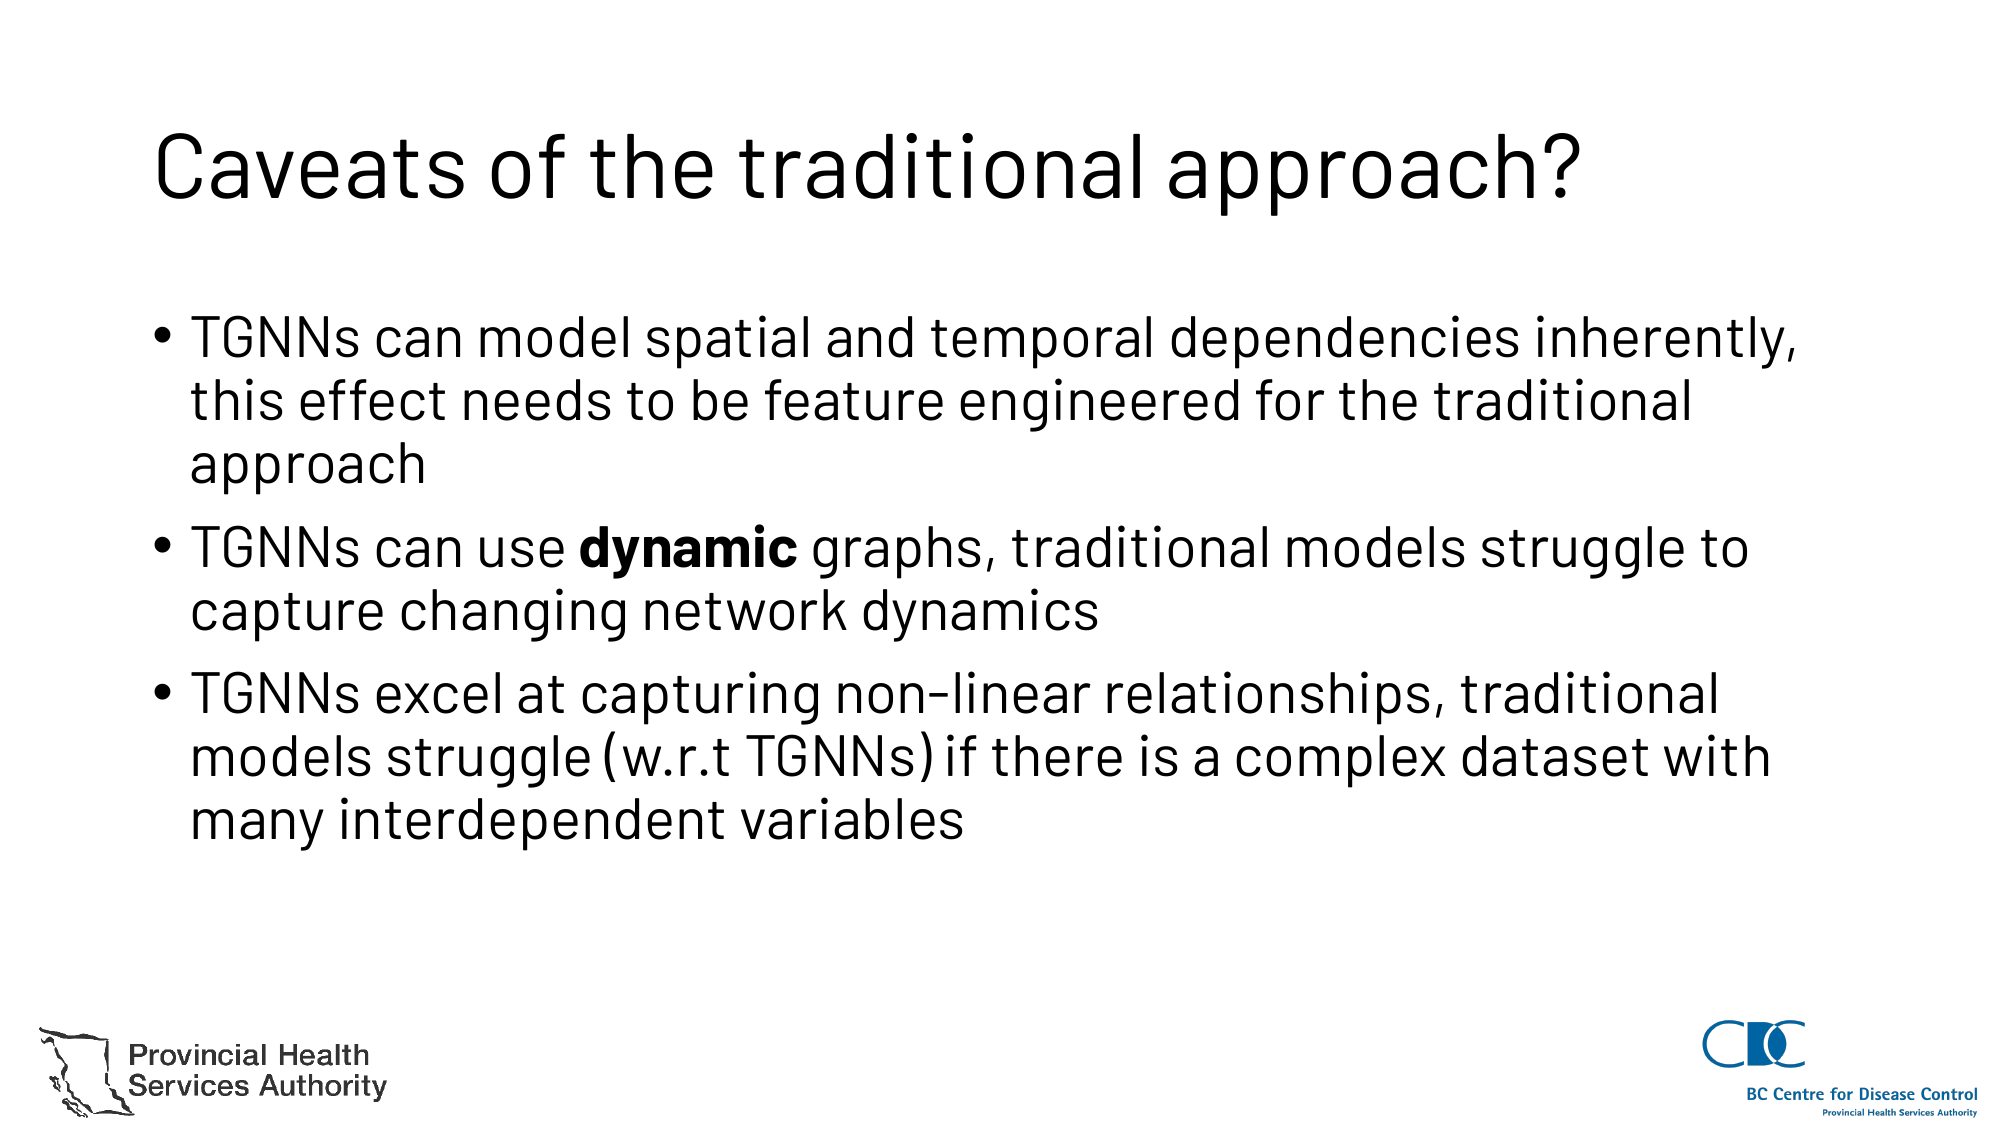

# Caveats of the traditional approach?
TGNNs can model spatial and temporal dependencies inherently, this effect needs to be feature engineered for the traditional approach
TGNNs can use dynamic graphs, traditional models struggle to capture changing network dynamics
TGNNs excel at capturing non-linear relationships, traditional models struggle (w.r.t TGNNs) if there is a complex dataset with many interdependent variables